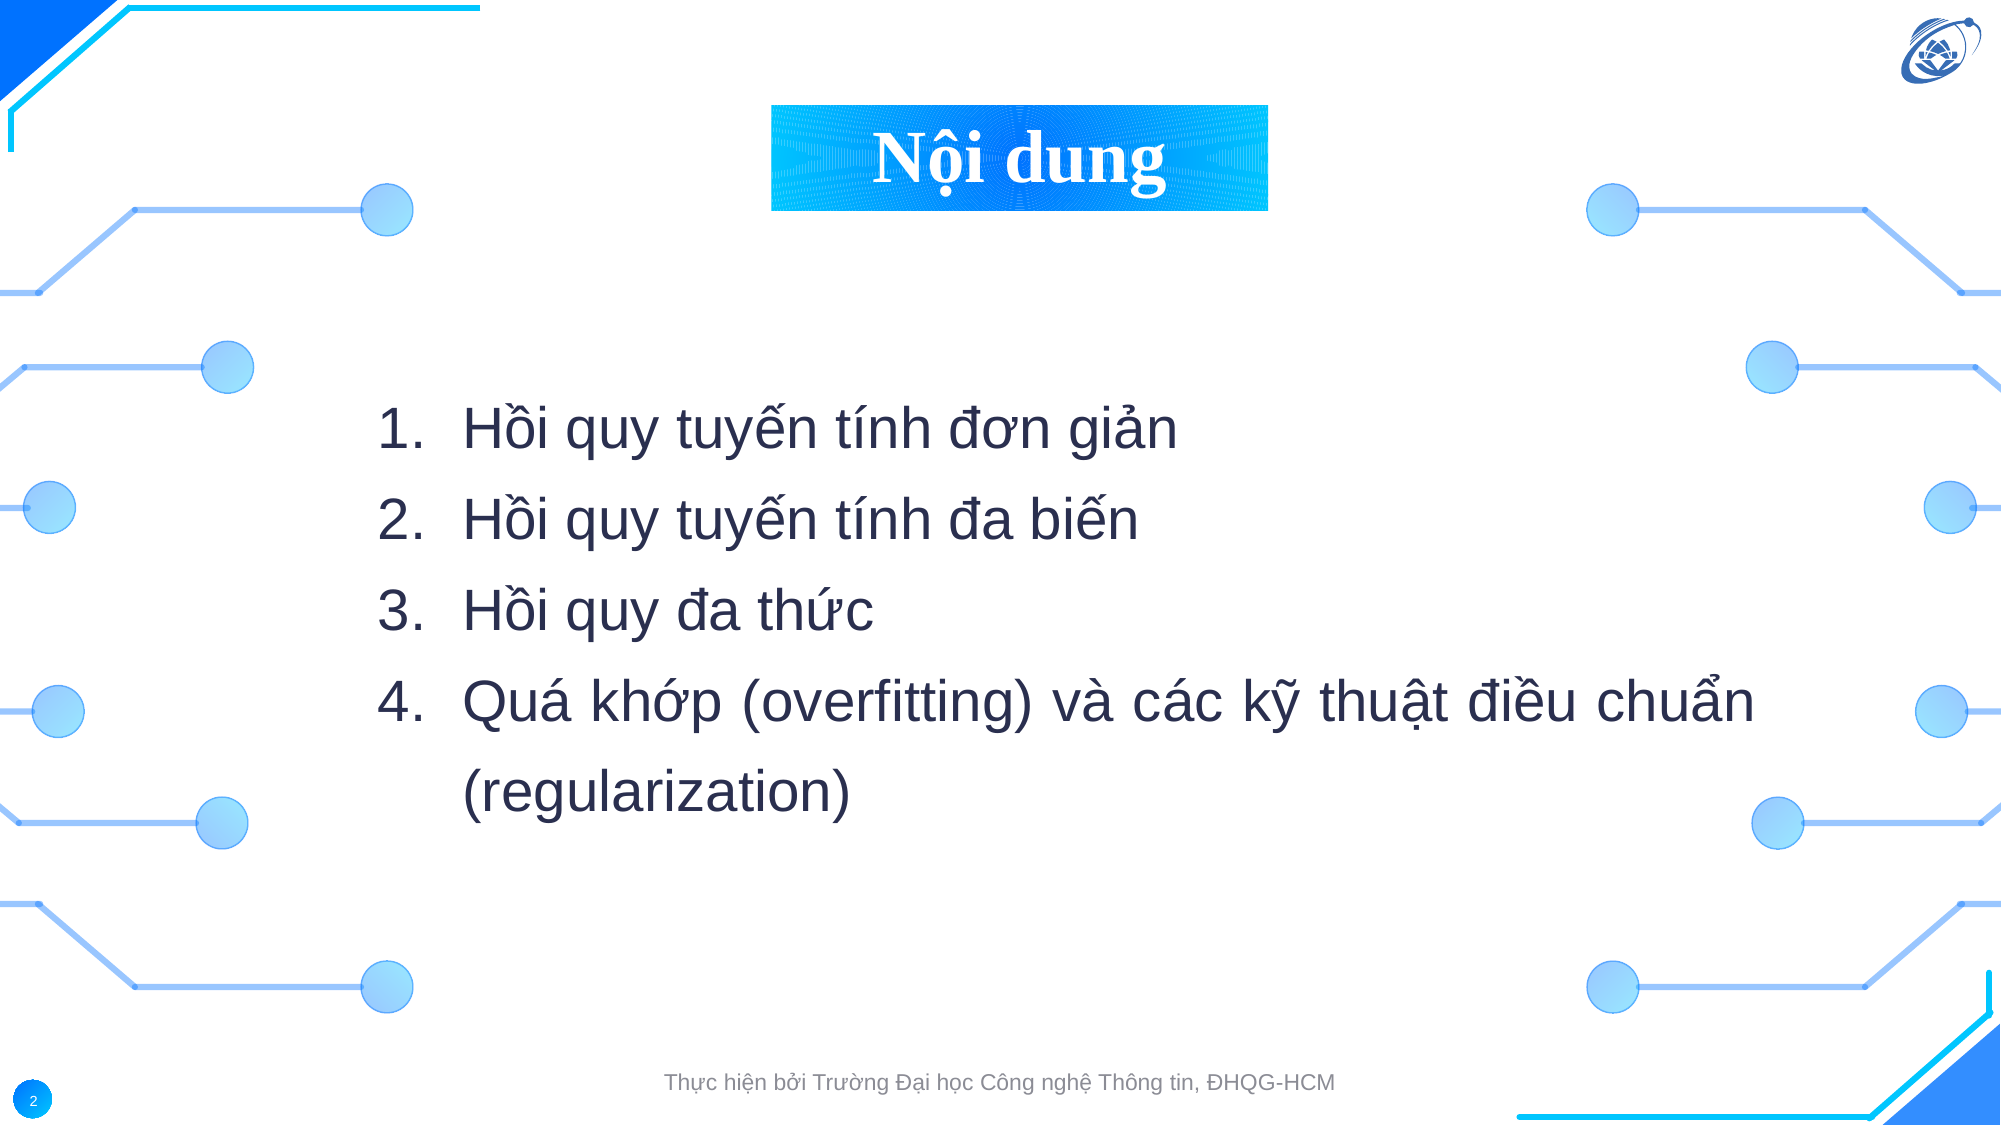

Nội dung
Hồi quy tuyến tính đơn giản
Hồi quy tuyến tính đa biến
Hồi quy đa thức
Quá khớp (overfitting) và các kỹ thuật điều chuẩn (regularization)
Thực hiện bởi Trường Đại học Công nghệ Thông tin, ĐHQG-HCM
2